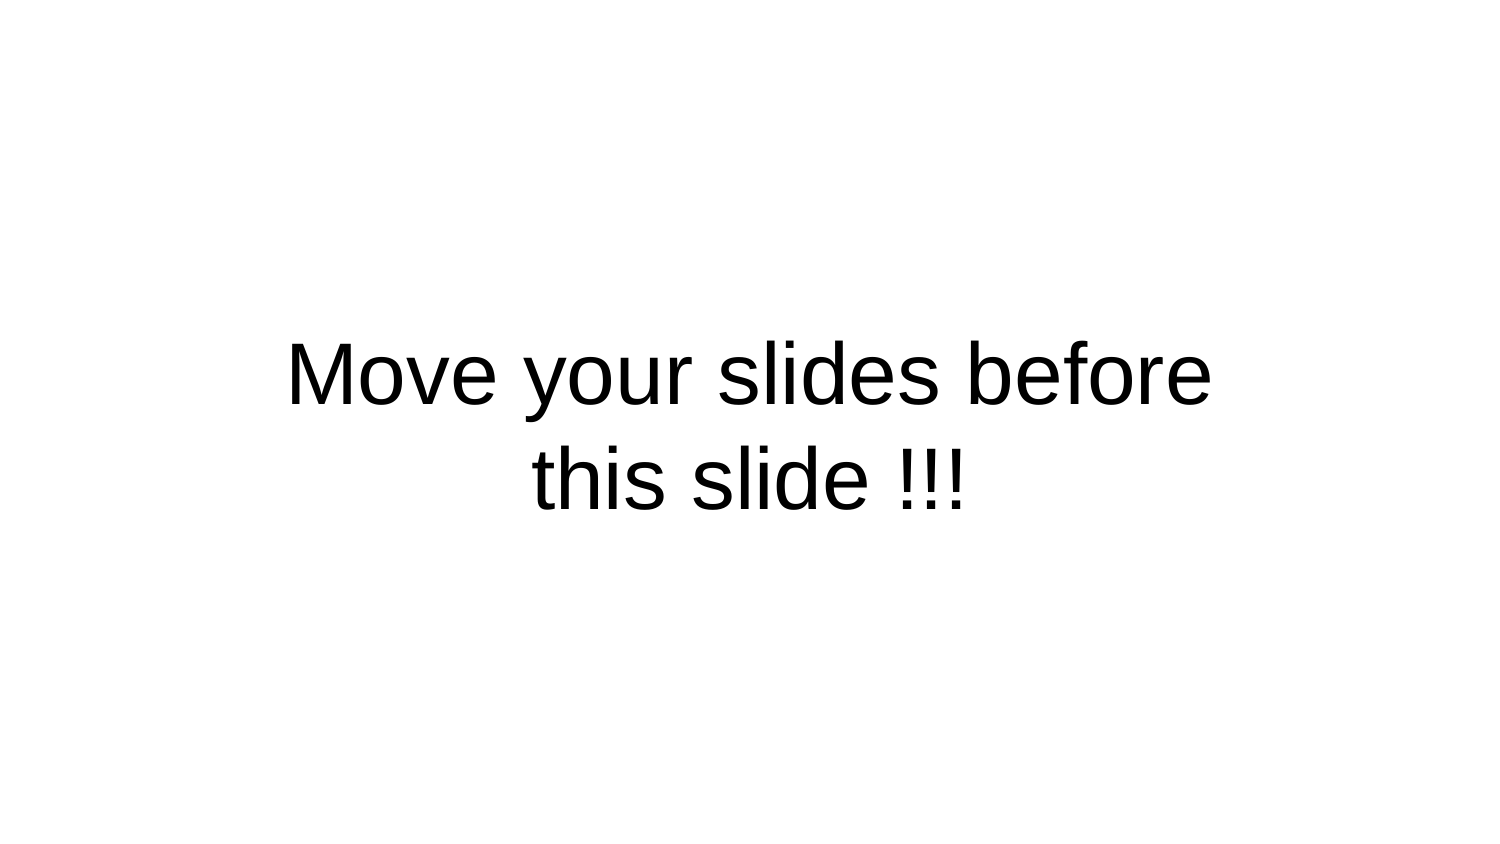

Move your slides before this slide !!!